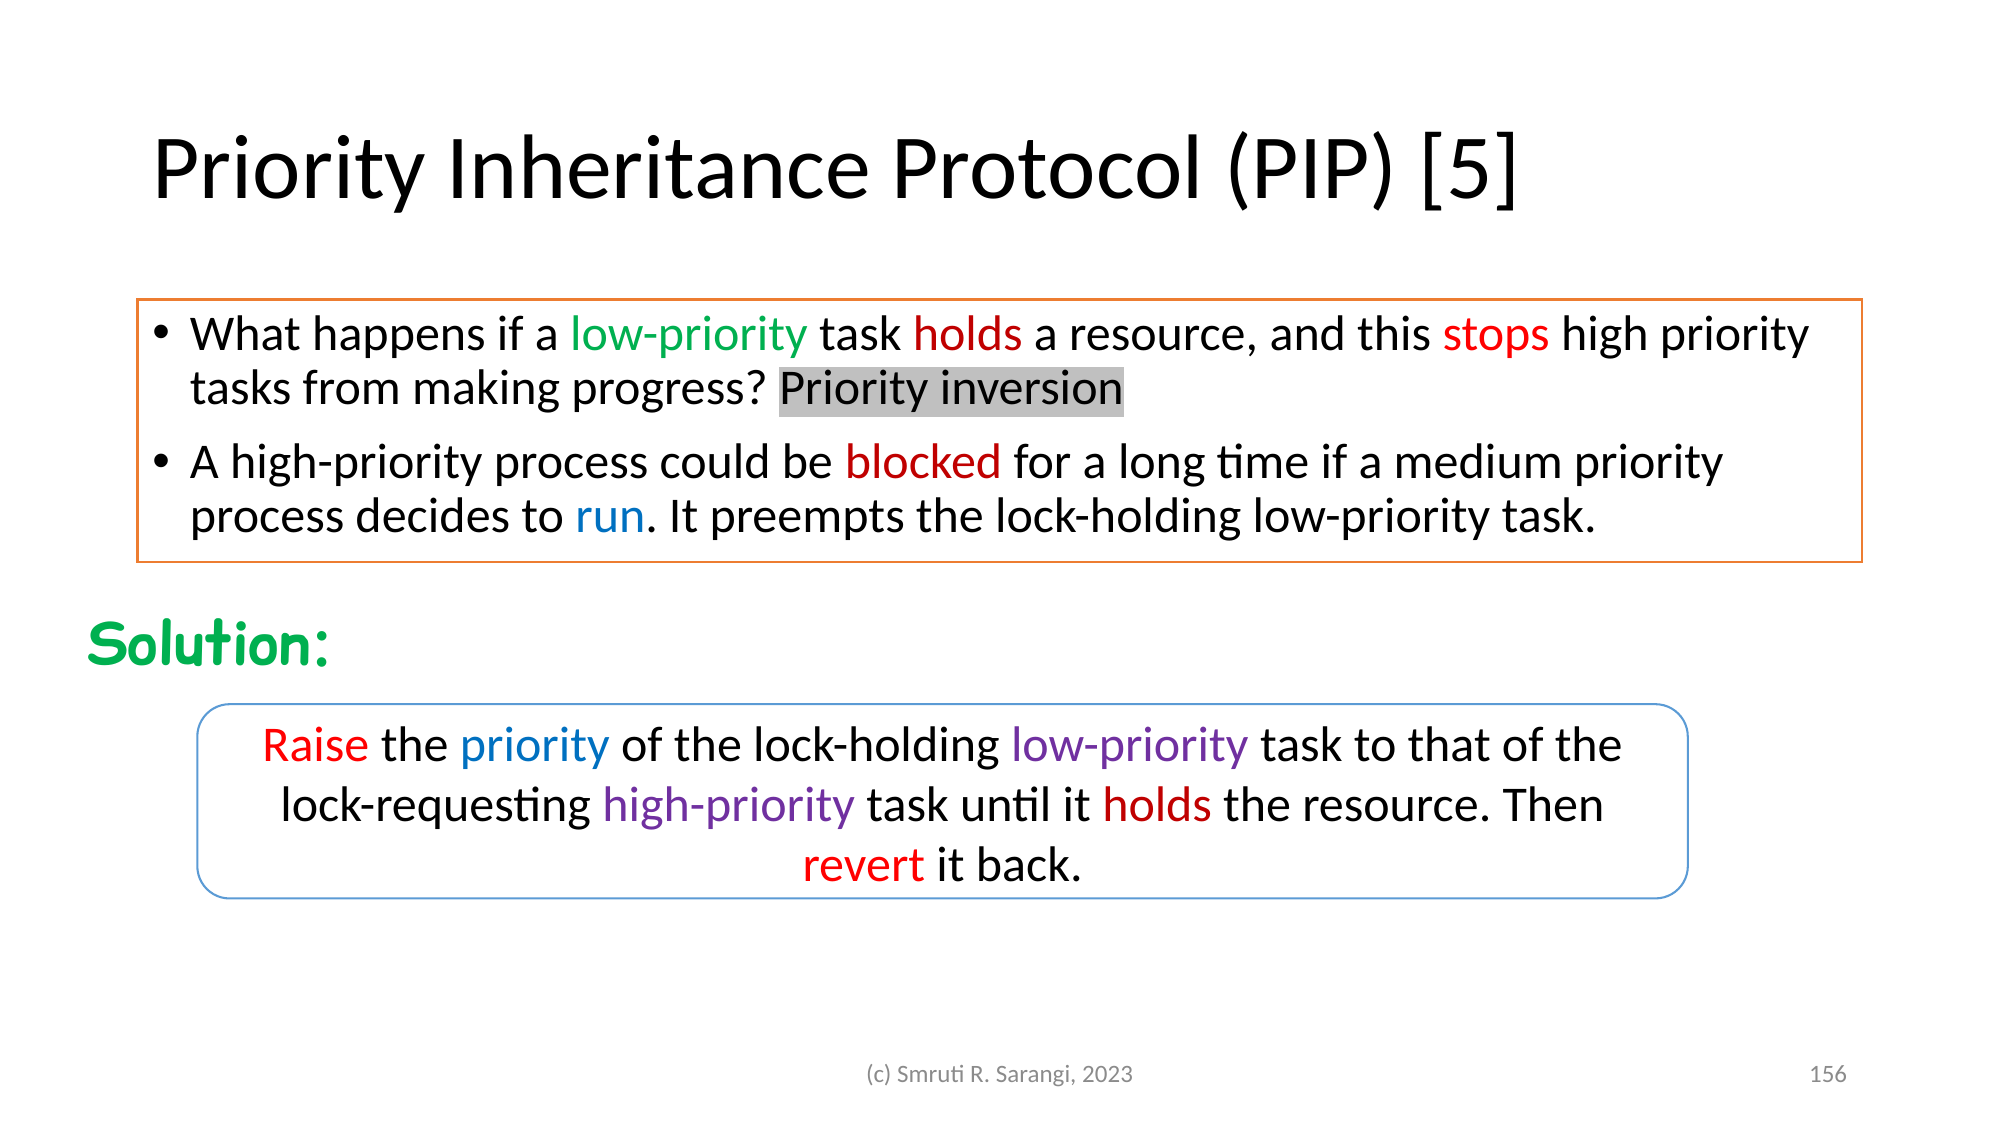

# Priority Inheritance Protocol (PIP) [5]
What happens if a low-priority task holds a resource, and this stops high priority tasks from making progress? Priority inversion
A high-priority process could be blocked for a long time if a medium priority process decides to run. It preempts the lock-holding low-priority task.
Solution:
Raise the priority of the lock-holding low-priority task to that of the lock-requesting high-priority task until it holds the resource. Then revert it back.
(c) Smruti R. Sarangi, 2023
156